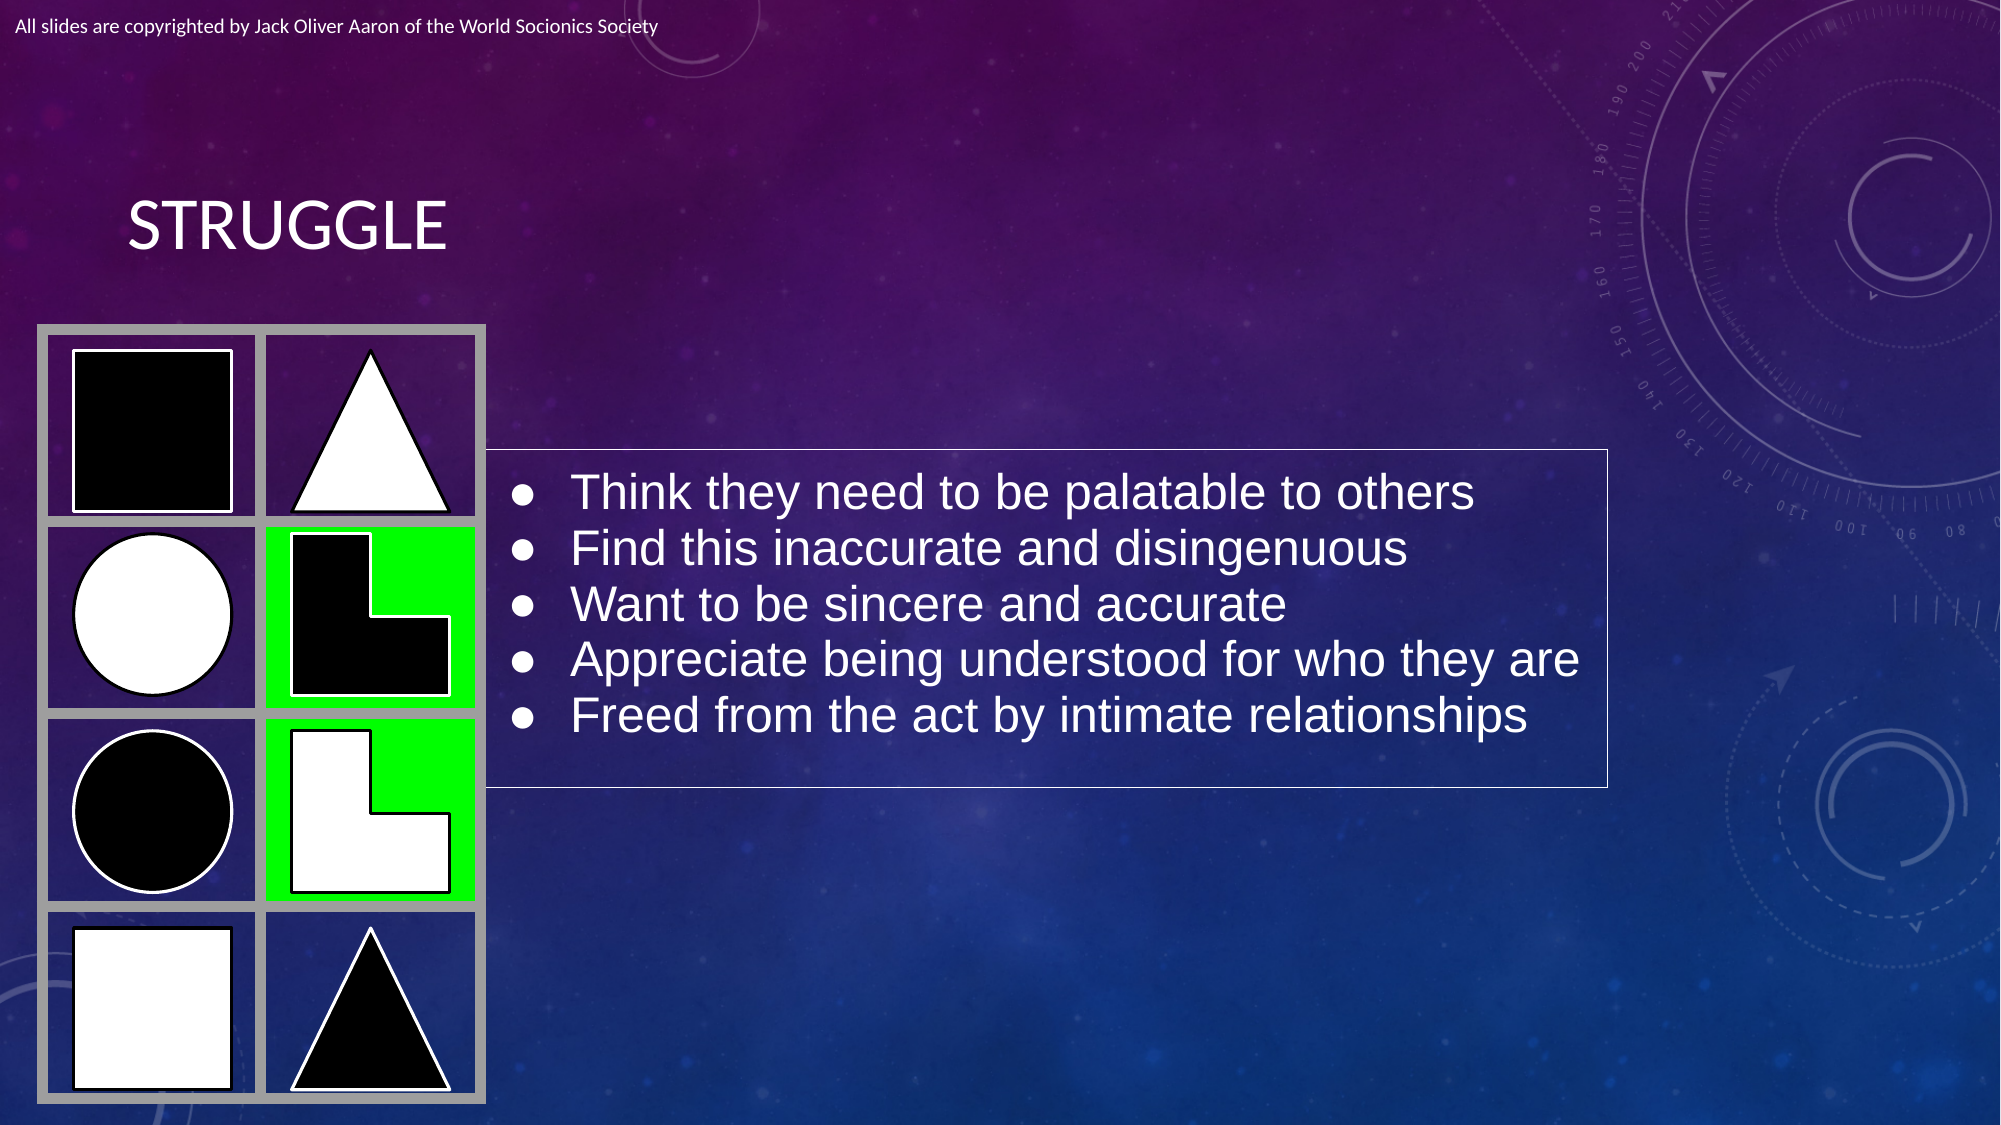

All slides are copyrighted by Jack Oliver Aaron of the World Socionics Society
# STRUGGLE
|  |  |
| --- | --- |
|  |  |
|  |  |
|  |  |

| Think they need to be palatable to others Find this inaccurate and disingenuous Want to be sincere and accurate Appreciate being understood for who they are Freed from the act by intimate relationships |
| --- |